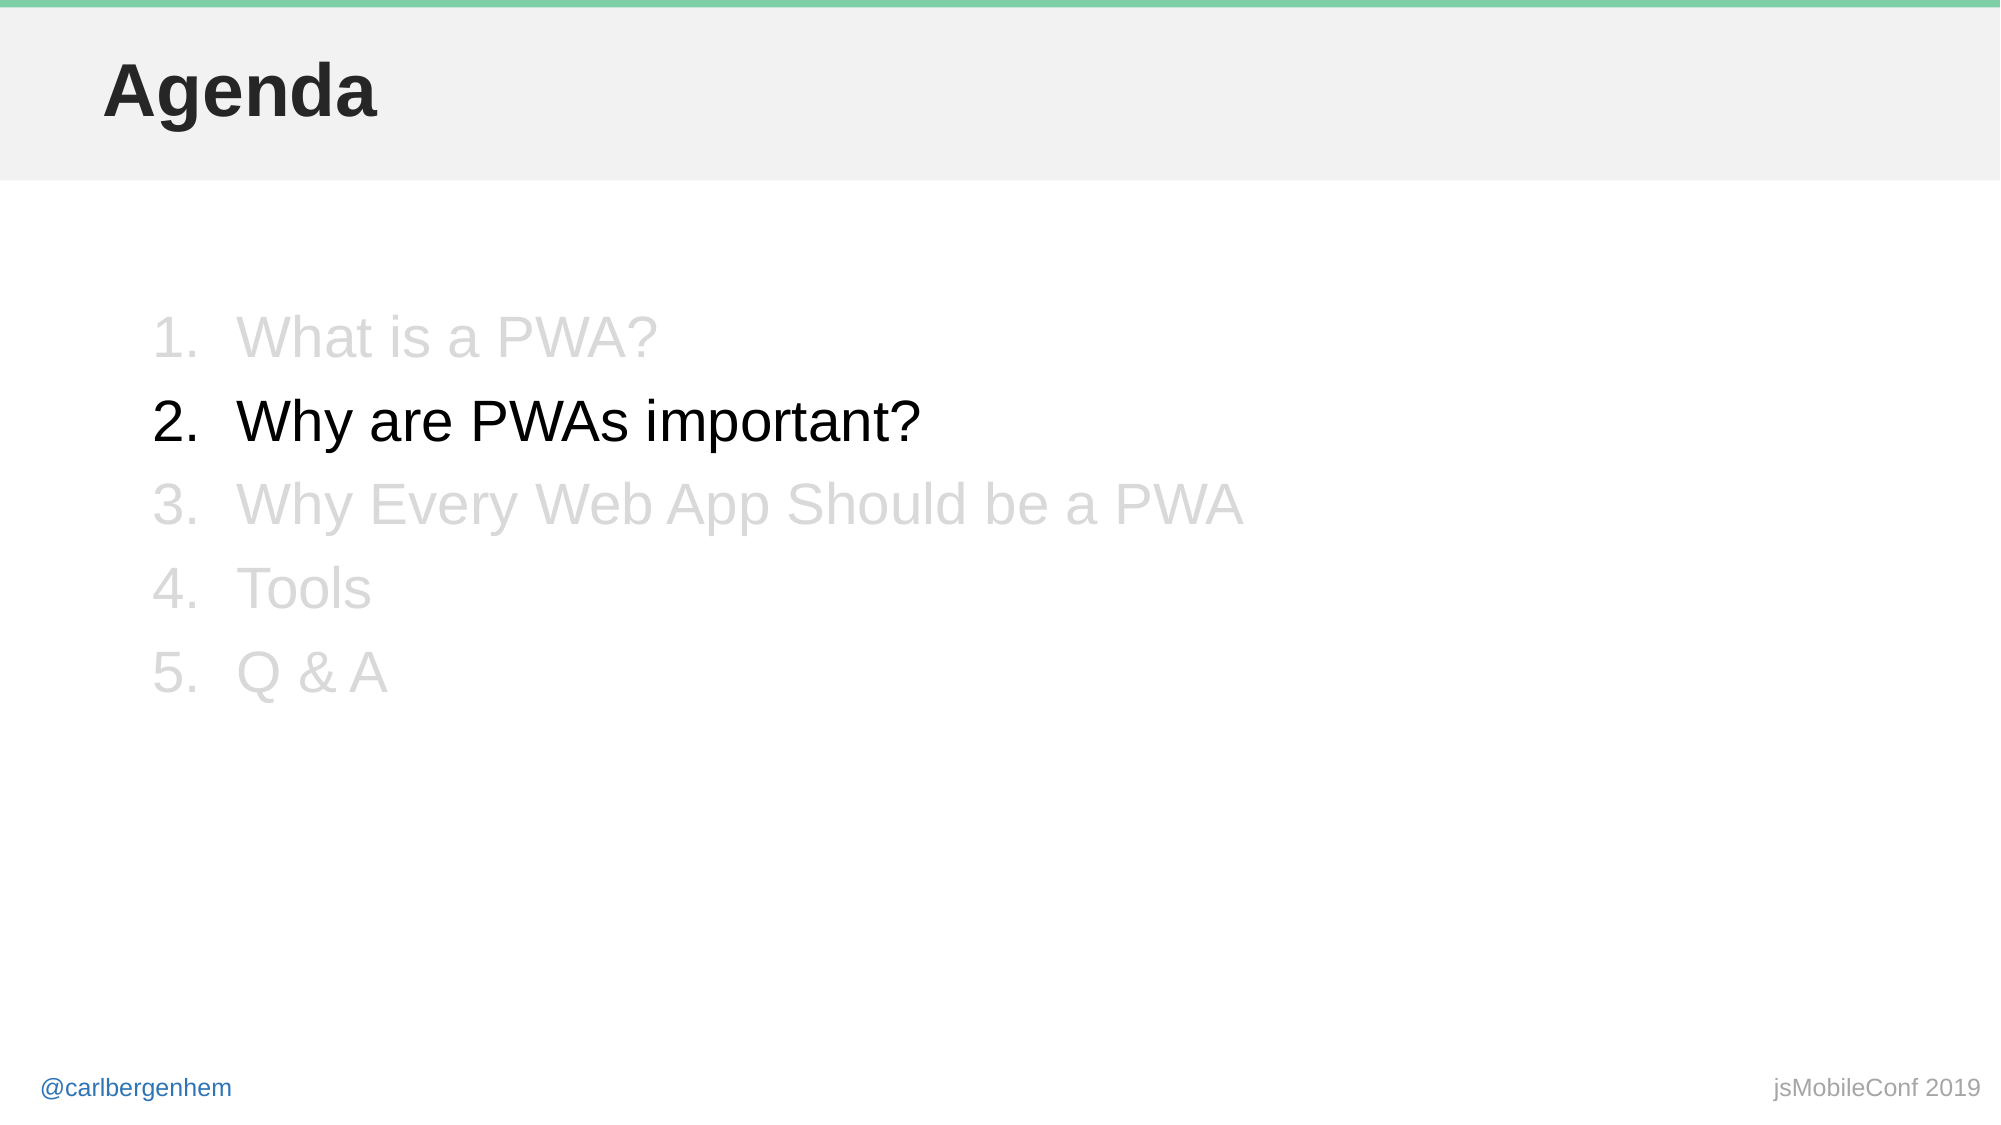

# Agenda
What is a PWA?
Why are PWAs important?
Why Every Web App Should be a PWA
Tools
Q & A